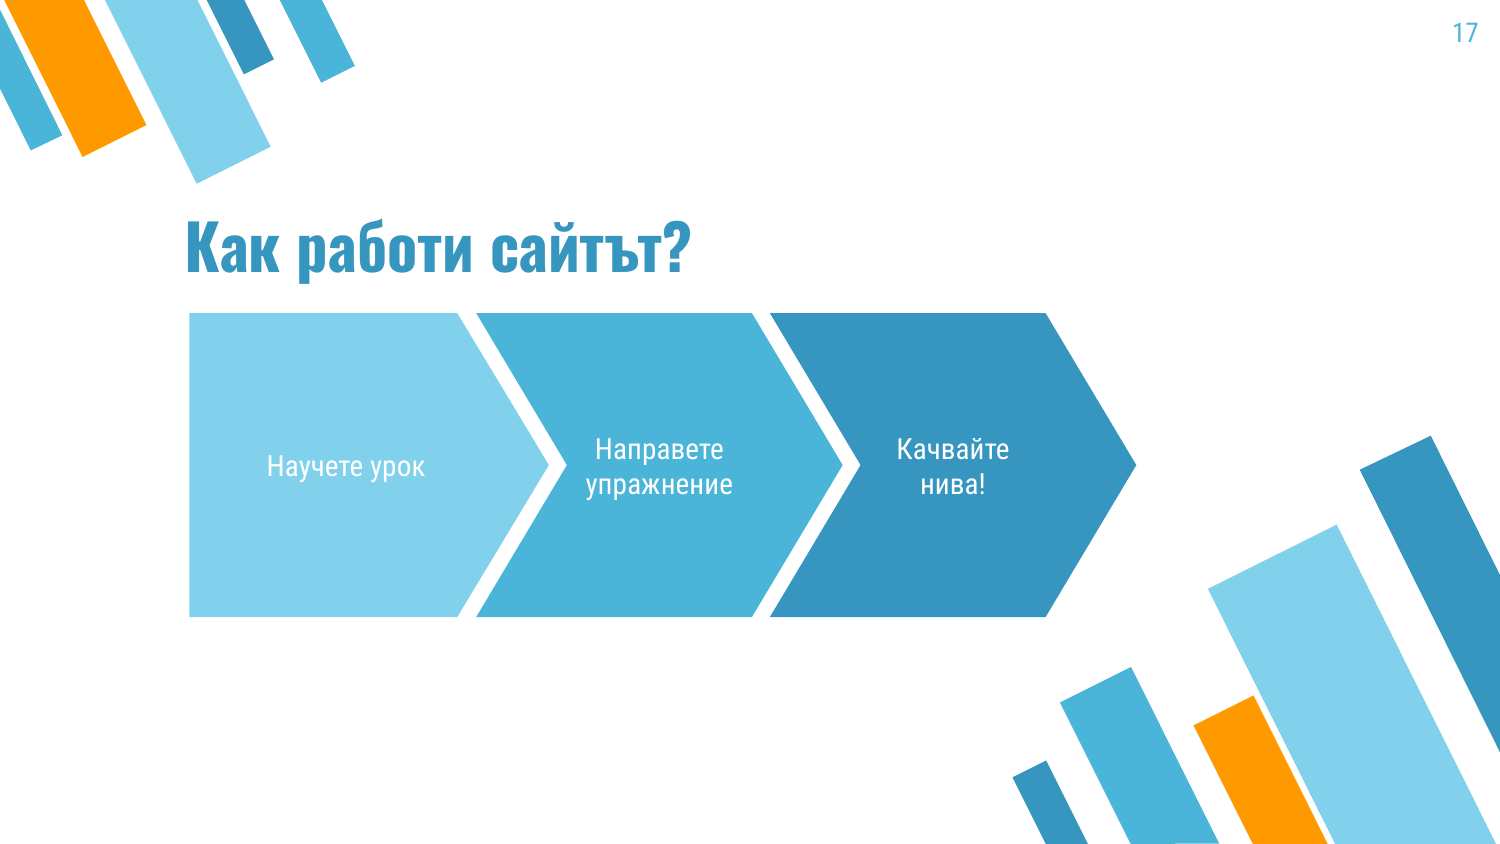

17
# Как работи сайтът?
Научете урок
Направете упражнение
Качвайте нива!